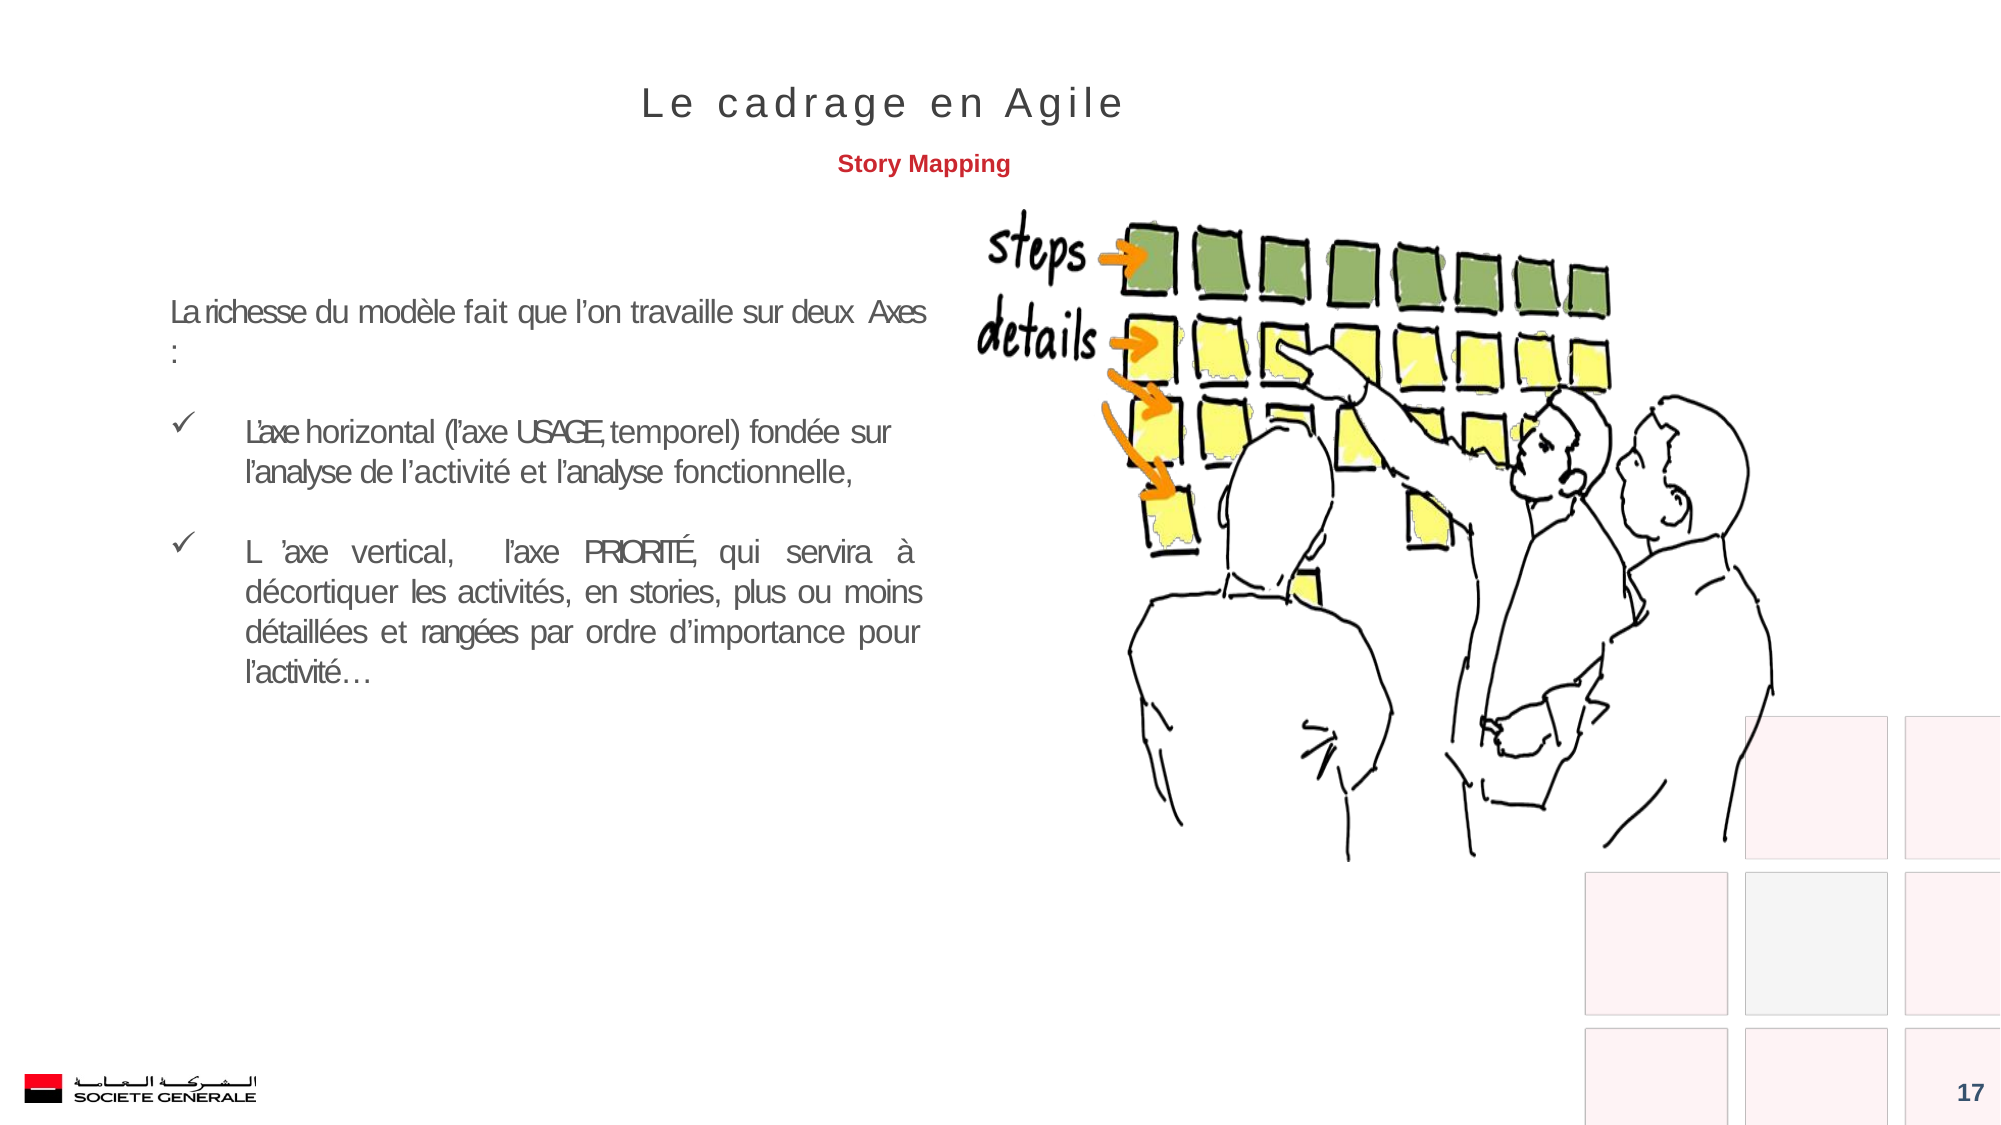

Le cadrage en Agile

Story Mapping

La richesse du modèle fait que l’on travaille sur deux  Axes :

L’axe horizontal (l’axe USAGE, temporel) fondée sur
l’analyse de l’activité et l’analyse fonctionnelle,

L ’axe vertical,  l’axe PRIORITÉ, qui servira à  décortiquer les activités, en stories, plus ou moins  détaillées et rangées par ordre d’importance pour  l’activité…
17